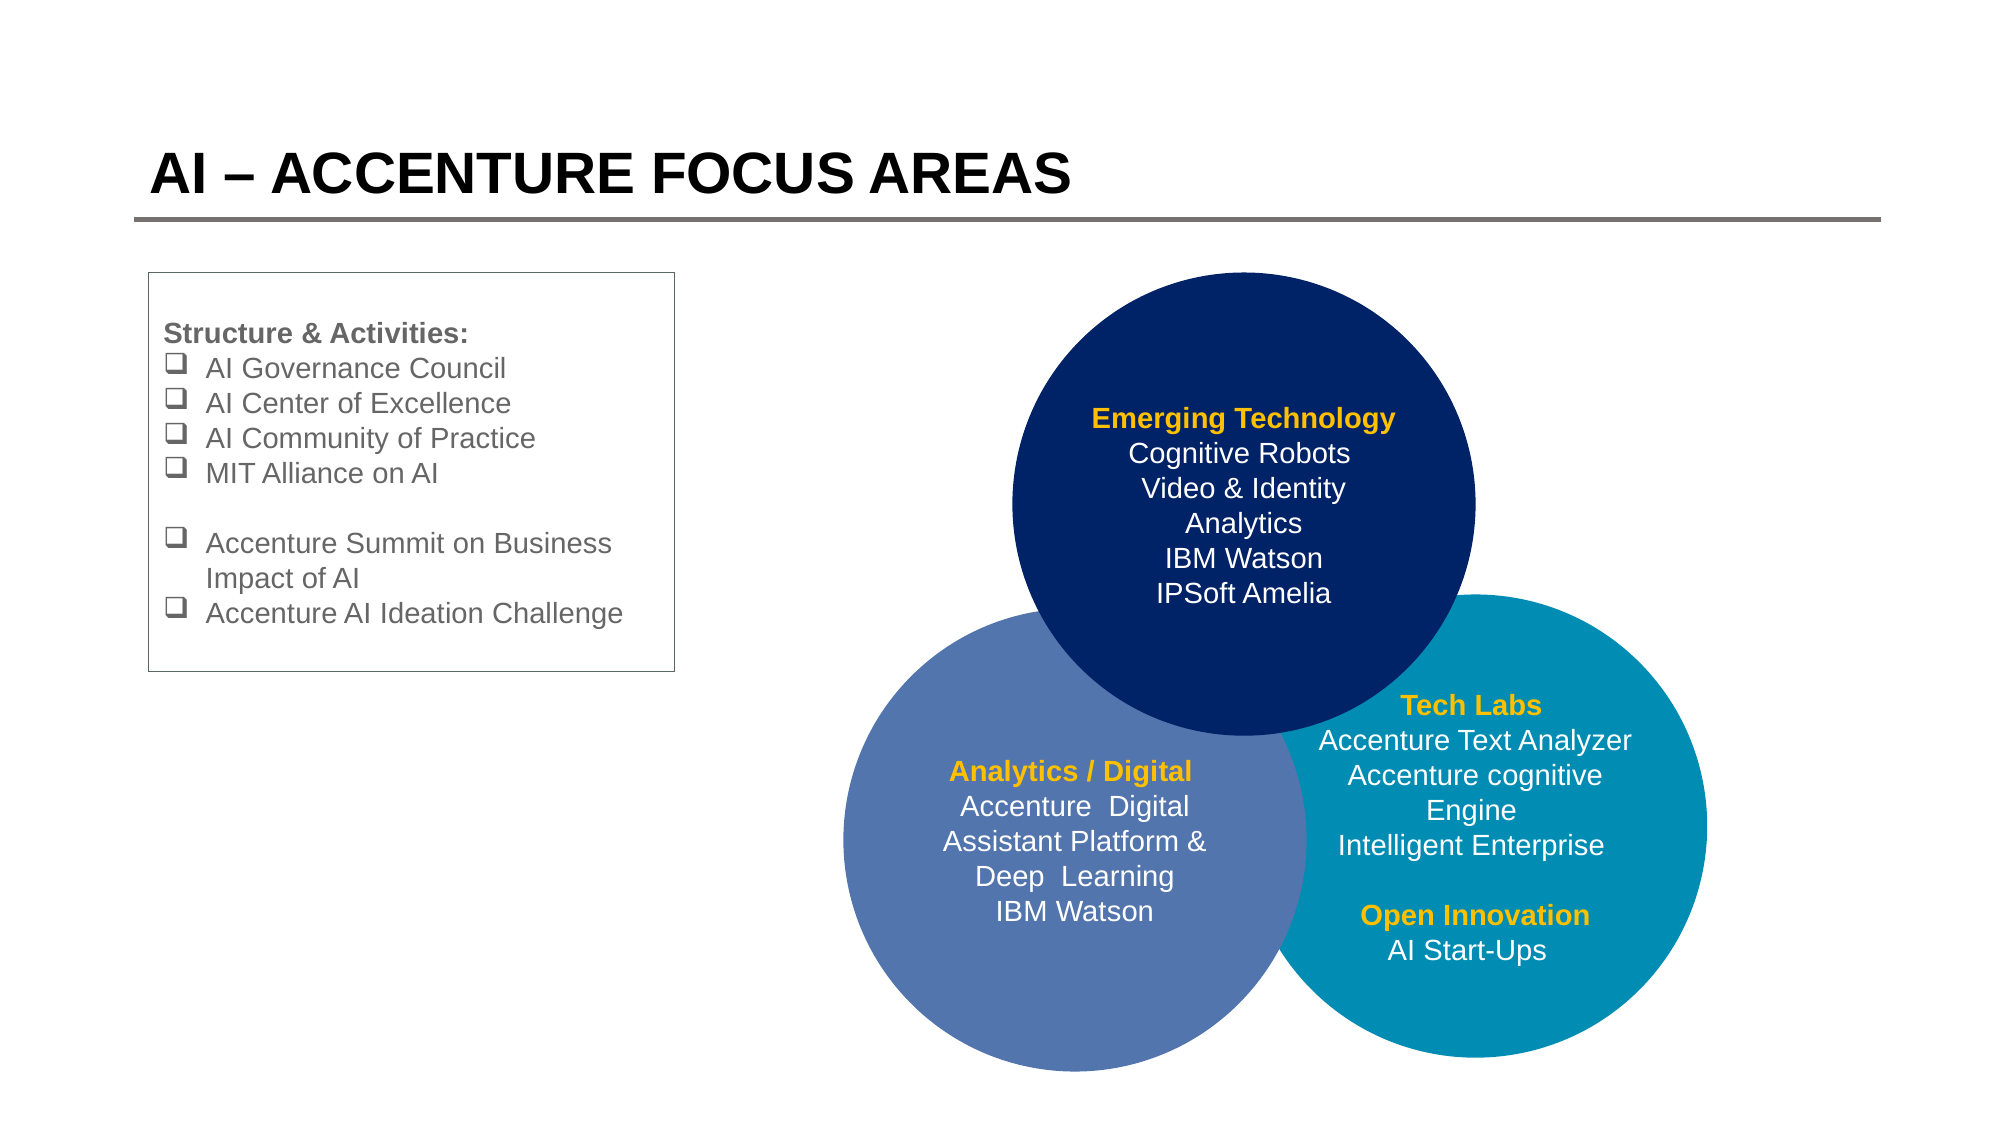

AI – ACCENTURE FOCUS AREAS

Structure & Activities:
AI Governance Council
AI Center of Excellence
AI Community of Practice
MIT Alliance on AI

Accenture Summit on Business Impact of AI
Accenture AI Ideation Challenge

Emerging Technology
Cognitive Robots
Video & Identity Analytics
IBM Watson
IPSoft Amelia
Tech Labs
Accenture Text Analyzer
Accenture cognitive Engine
Intelligent Enterprise

Open Innovation
AI Start-Ups
Analytics / Digital
Accenture  Digital Assistant Platform & Deep  Learning
IBM Watson